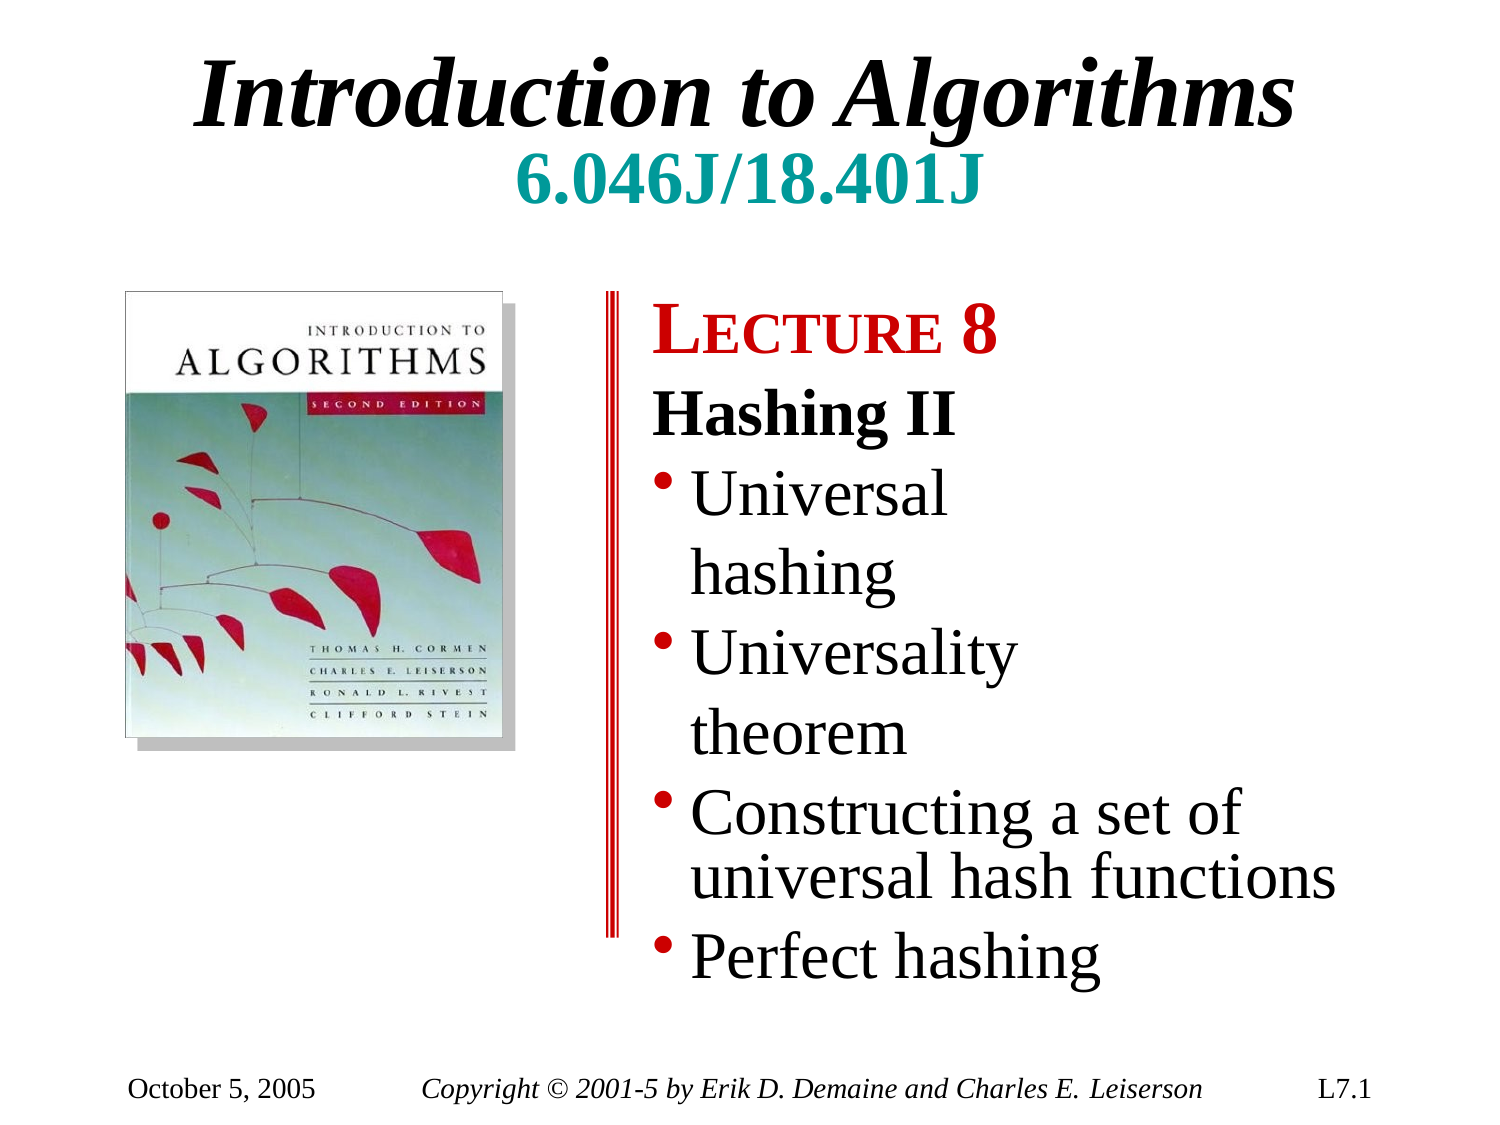

# Introduction to Algorithms
6.046J/18.401J
LECTURE 8
Hashing II
Universal hashing
Universality theorem
Constructing a set of  universal hash functions
Perfect hashing

Prof. Charles E. Leiserson

October 5, 2005
Copyright © 2001-5 by Erik D. Demaine and Charles E. Leiserson
L7.1